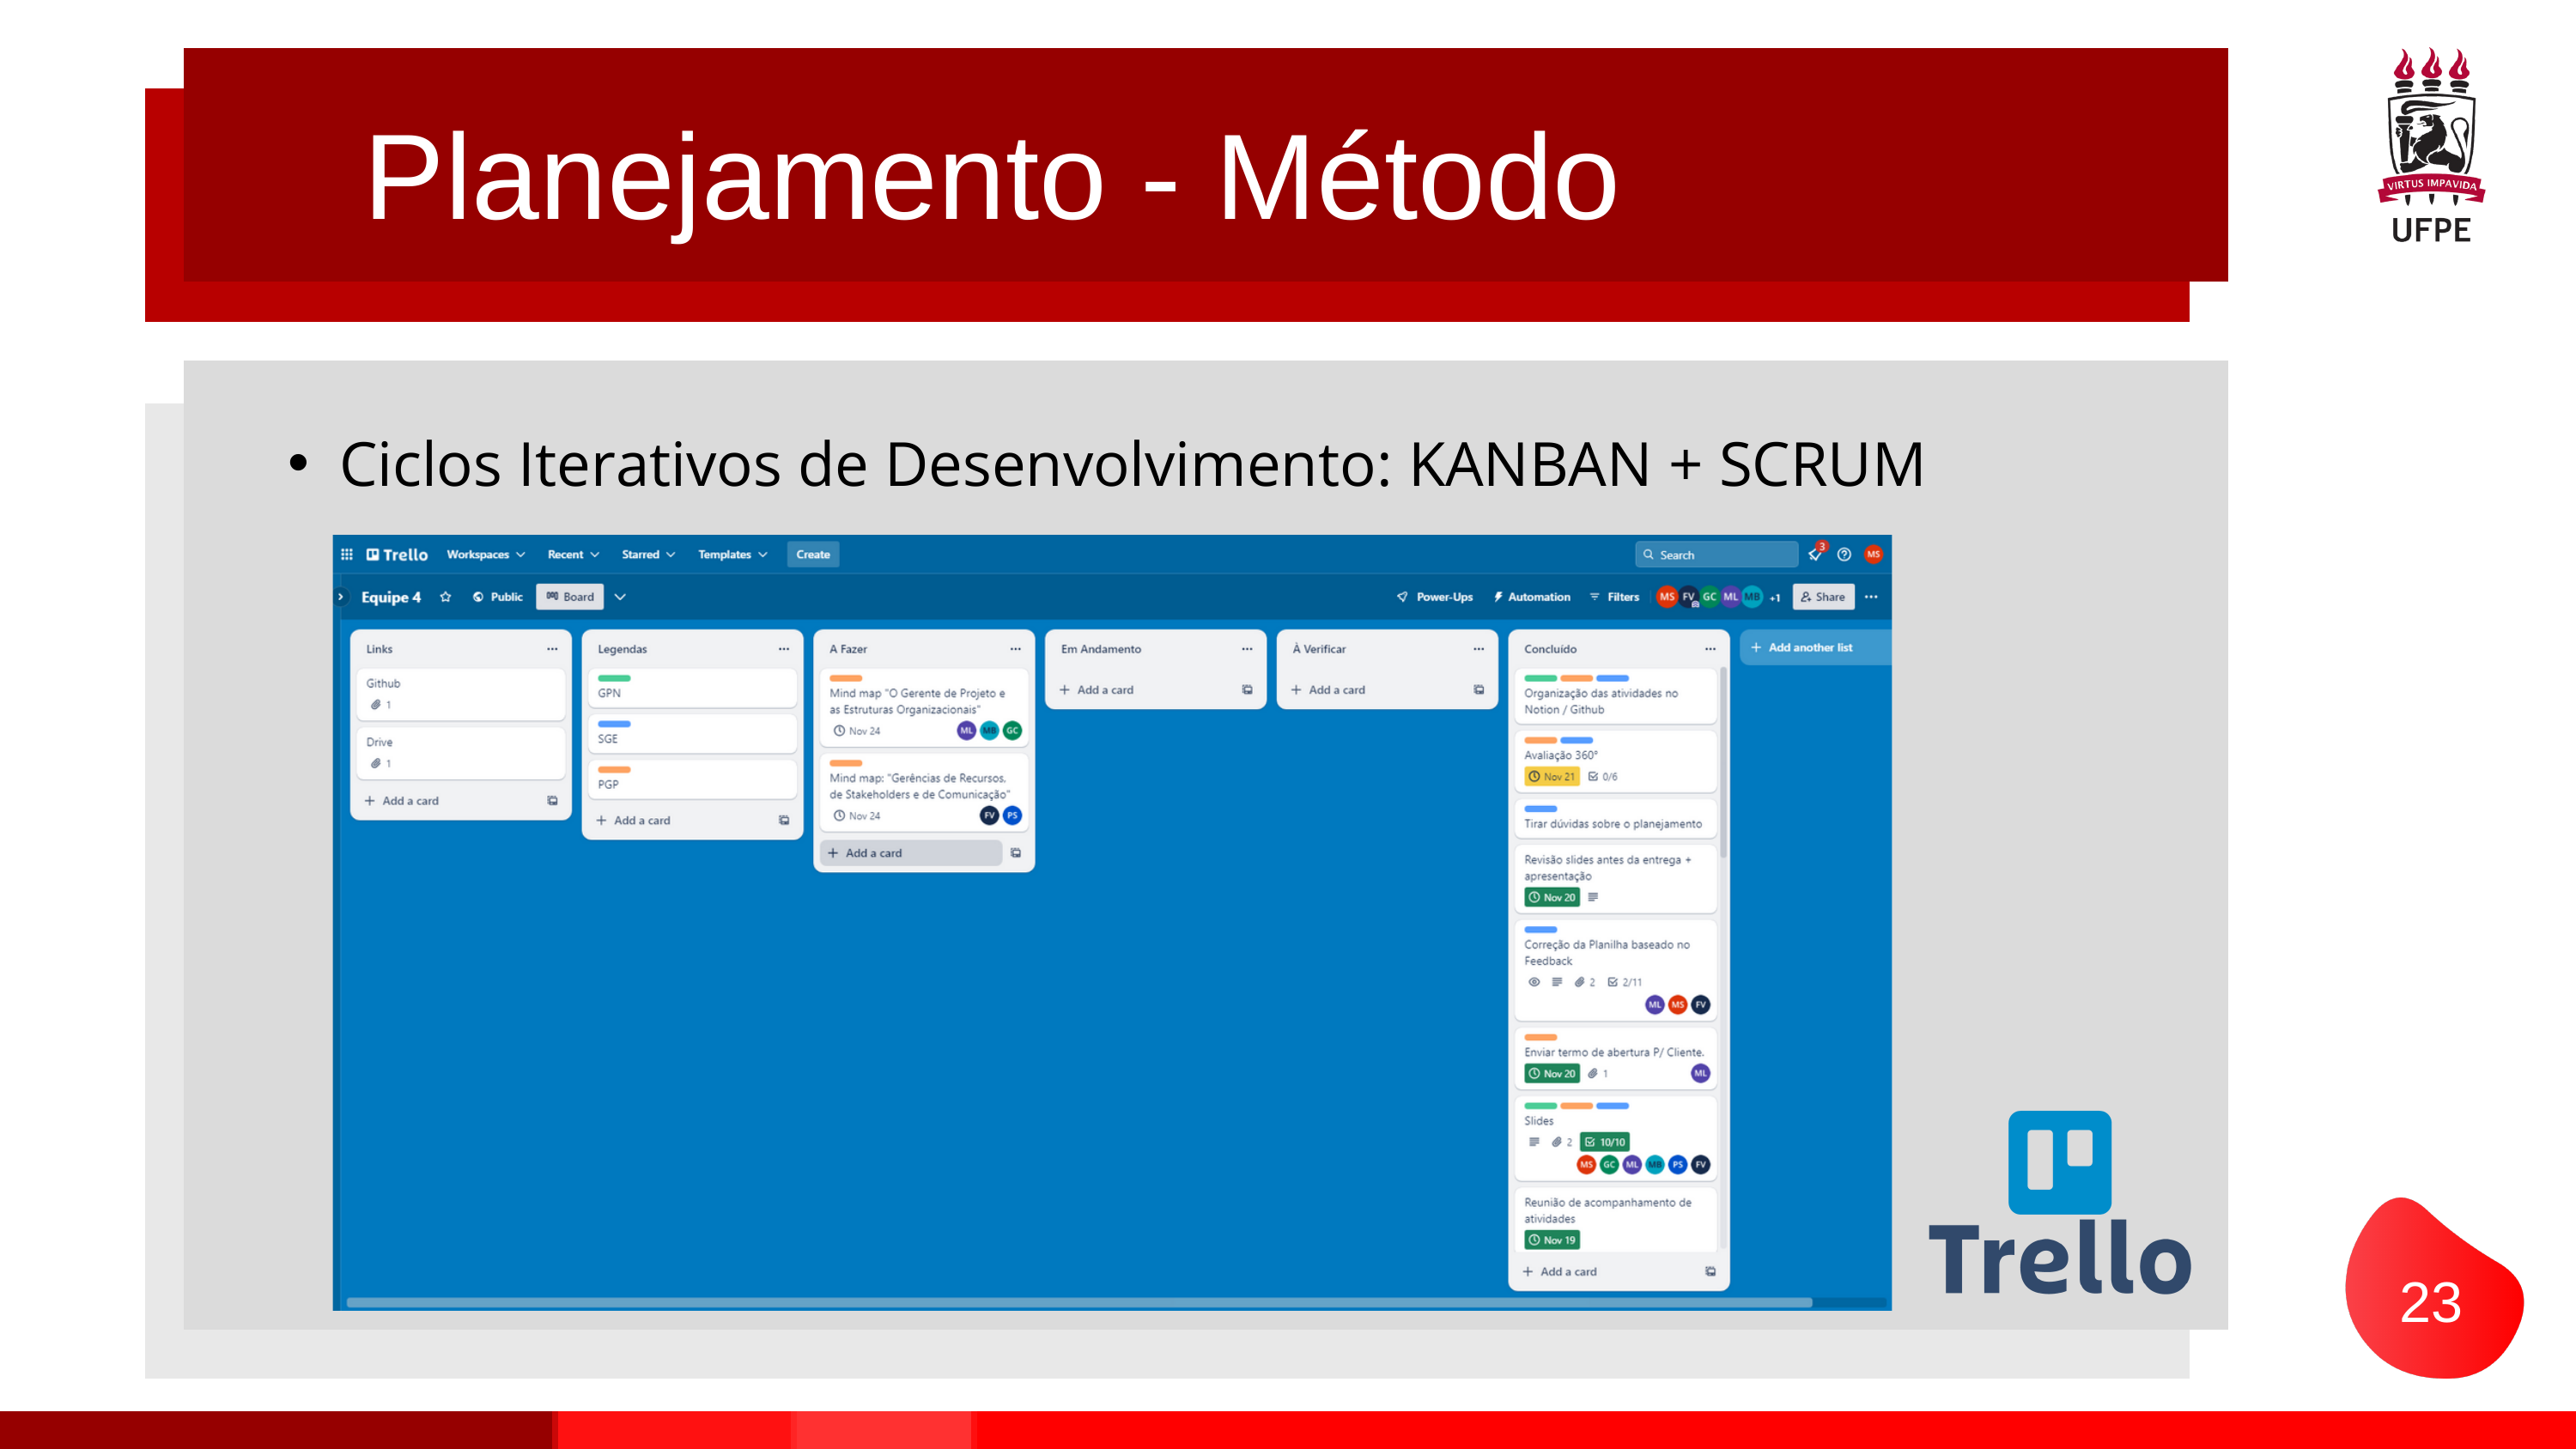

Planejamento - Método

Ciclos Iterativos de Desenvolvimento: KANBAN + SCRUM

23